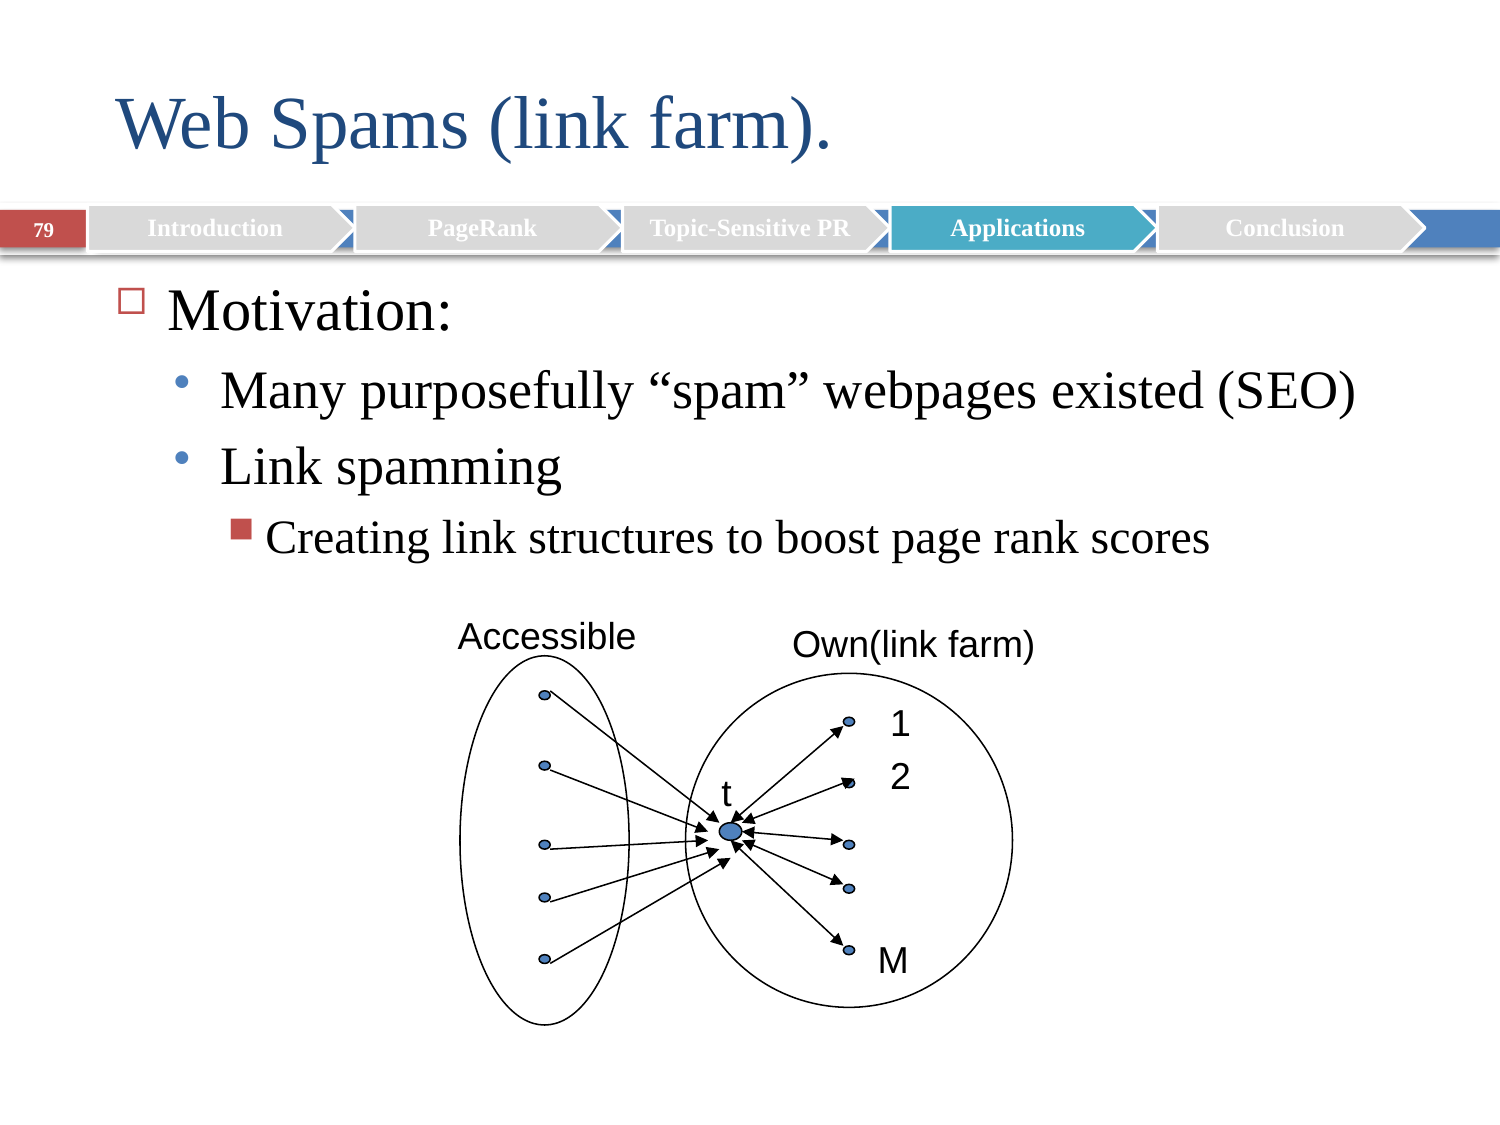

# Web Spams (link farm).
Introduction
PageRank
Topic-Sensitive PR
Applications
Conclusion
79
Motivation:
Many purposefully “spam” webpages existed (SEO)
Link spamming
Creating link structures to boost page rank scores
Accessible
Own(link farm)

1

2

t

M